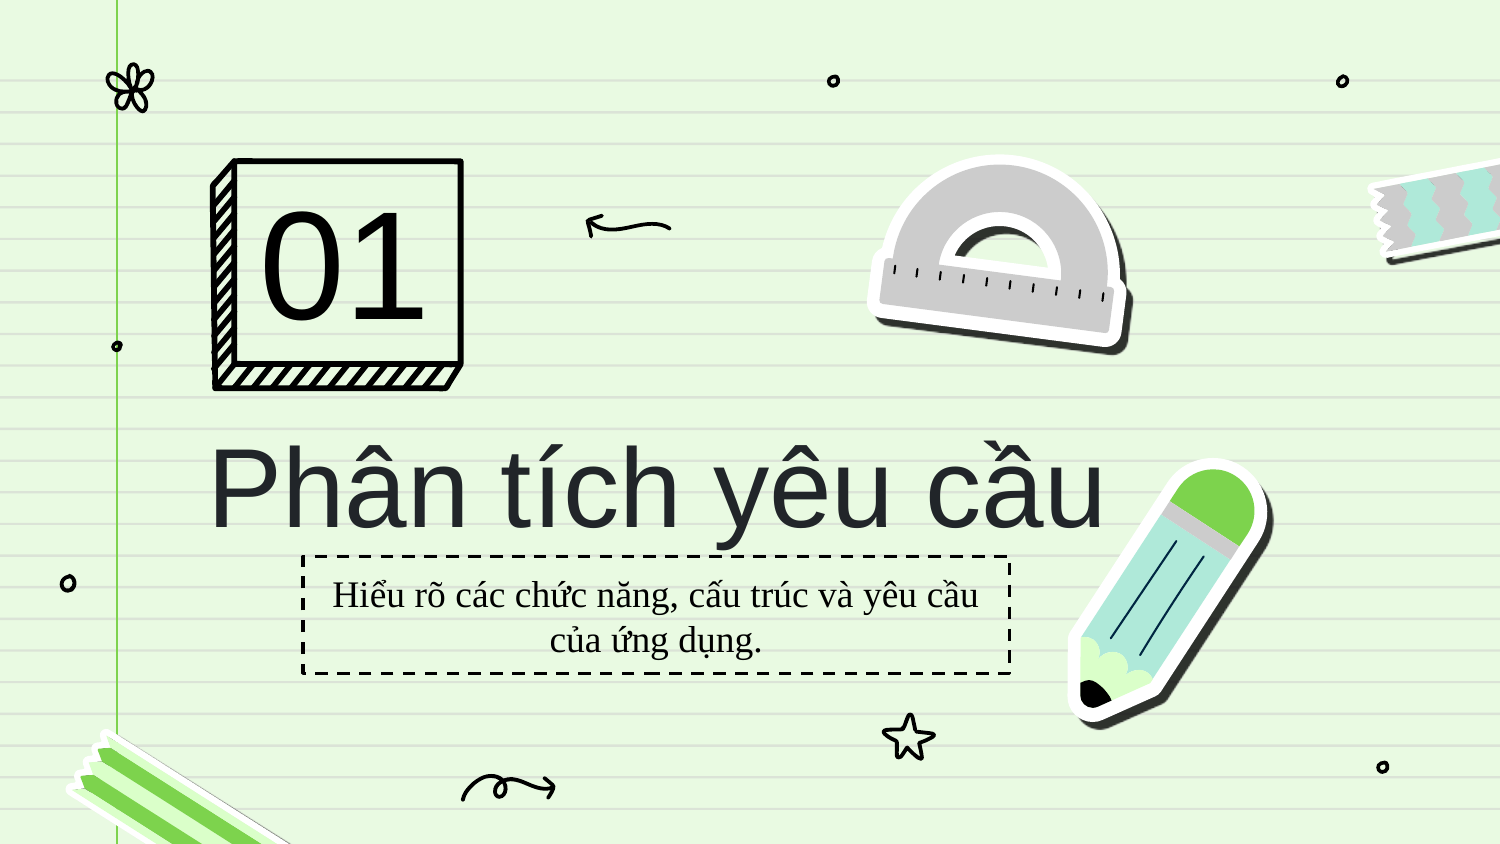

01

# Phân tích yêu cầu

Hiểu rõ các chức năng, cấu trúc và yêu cầu của ứng dụng.